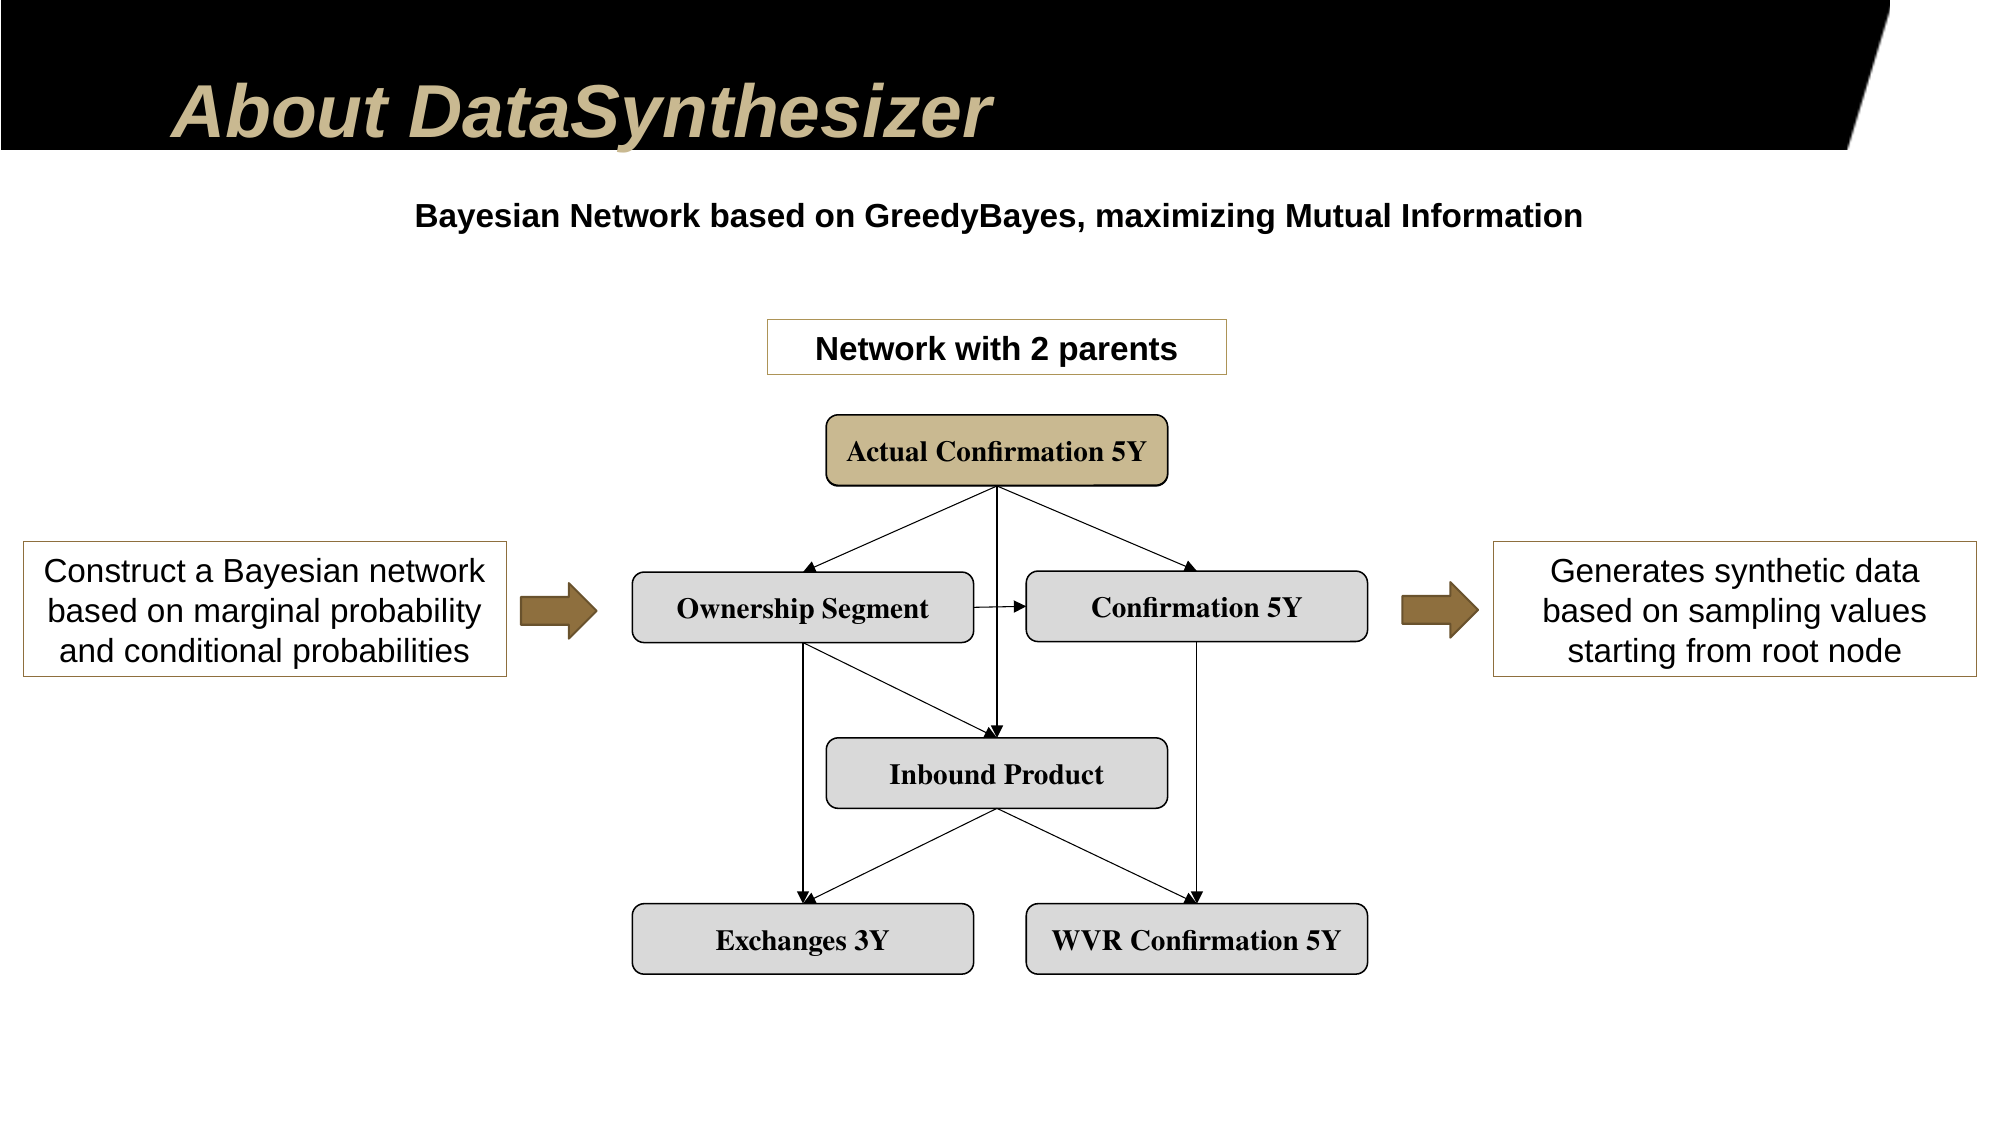

# About DataSynthesizer
Bayesian Network based on GreedyBayes, maximizing Mutual Information
Network with 2 parents
Actual Confirmation 5Y
Confirmation 5Y
Ownership Segment
Inbound Product
WVR Confirmation 5Y
Exchanges 3Y
Actual Confirmation 5Y
Construct a Bayesian network based on marginal probability and conditional probabilities
Generates synthetic data based on sampling values starting from root node